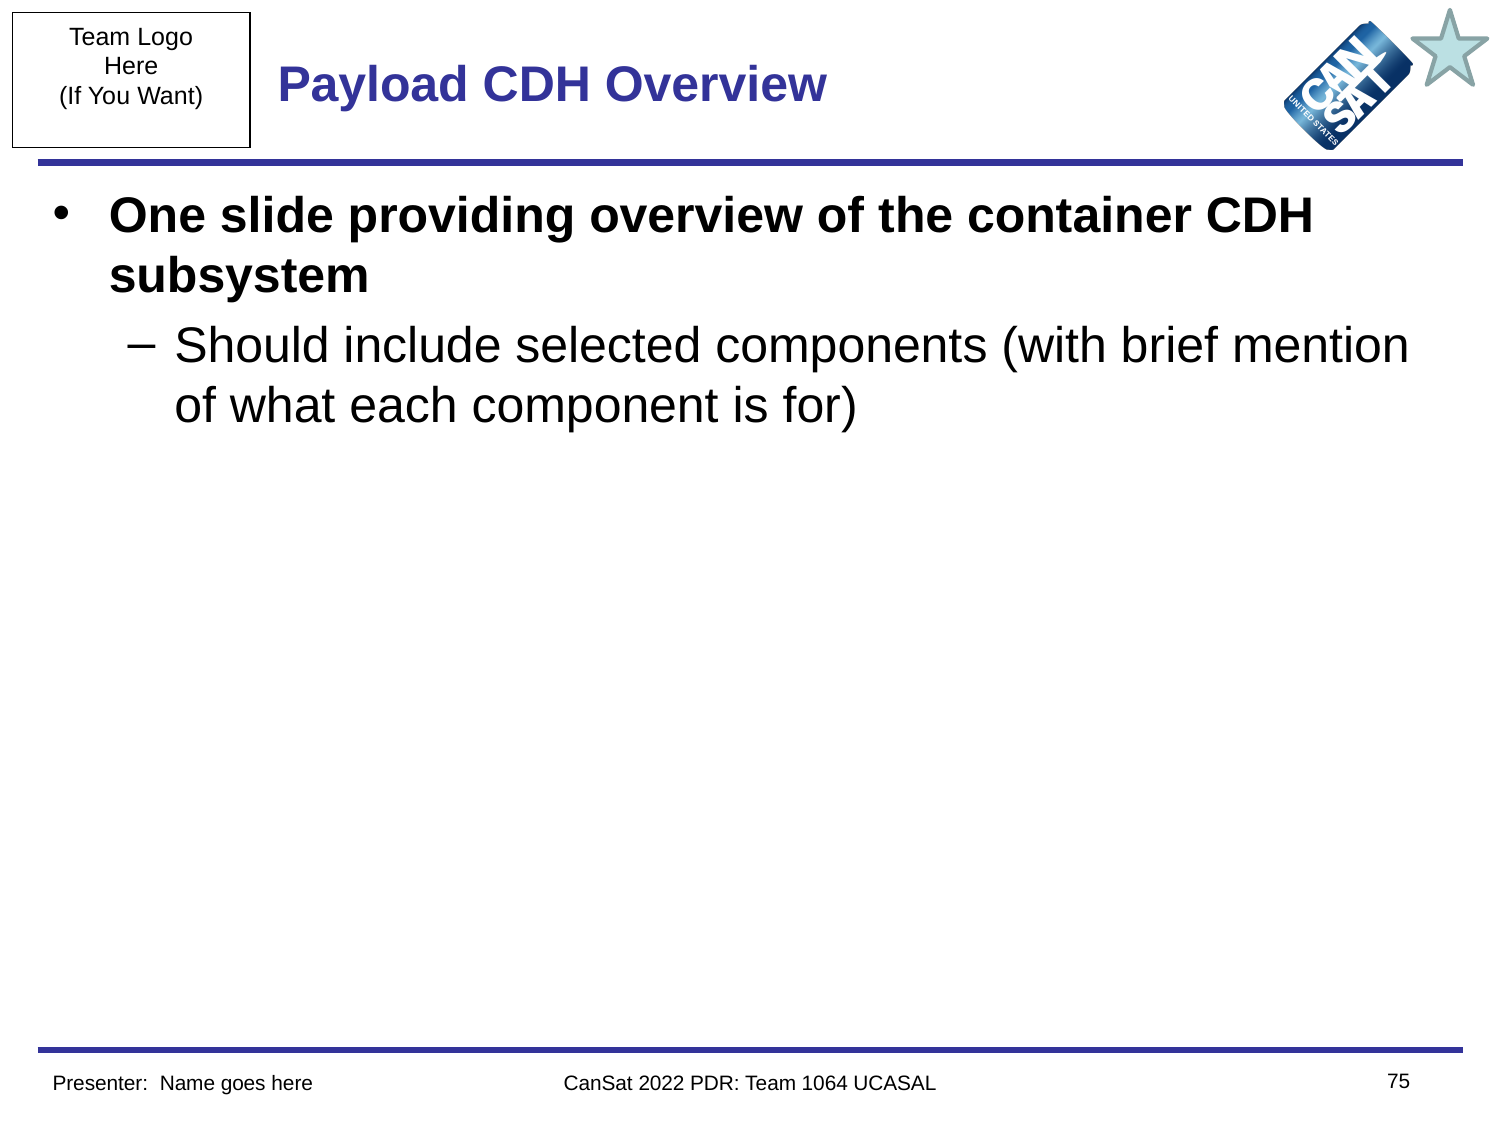

# Payload CDH Overview
One slide providing overview of the container CDH subsystem
Should include selected components (with brief mention of what each component is for)

75
Presenter:  Name goes here
CanSat 2022 PDR: Team 1064 UCASAL